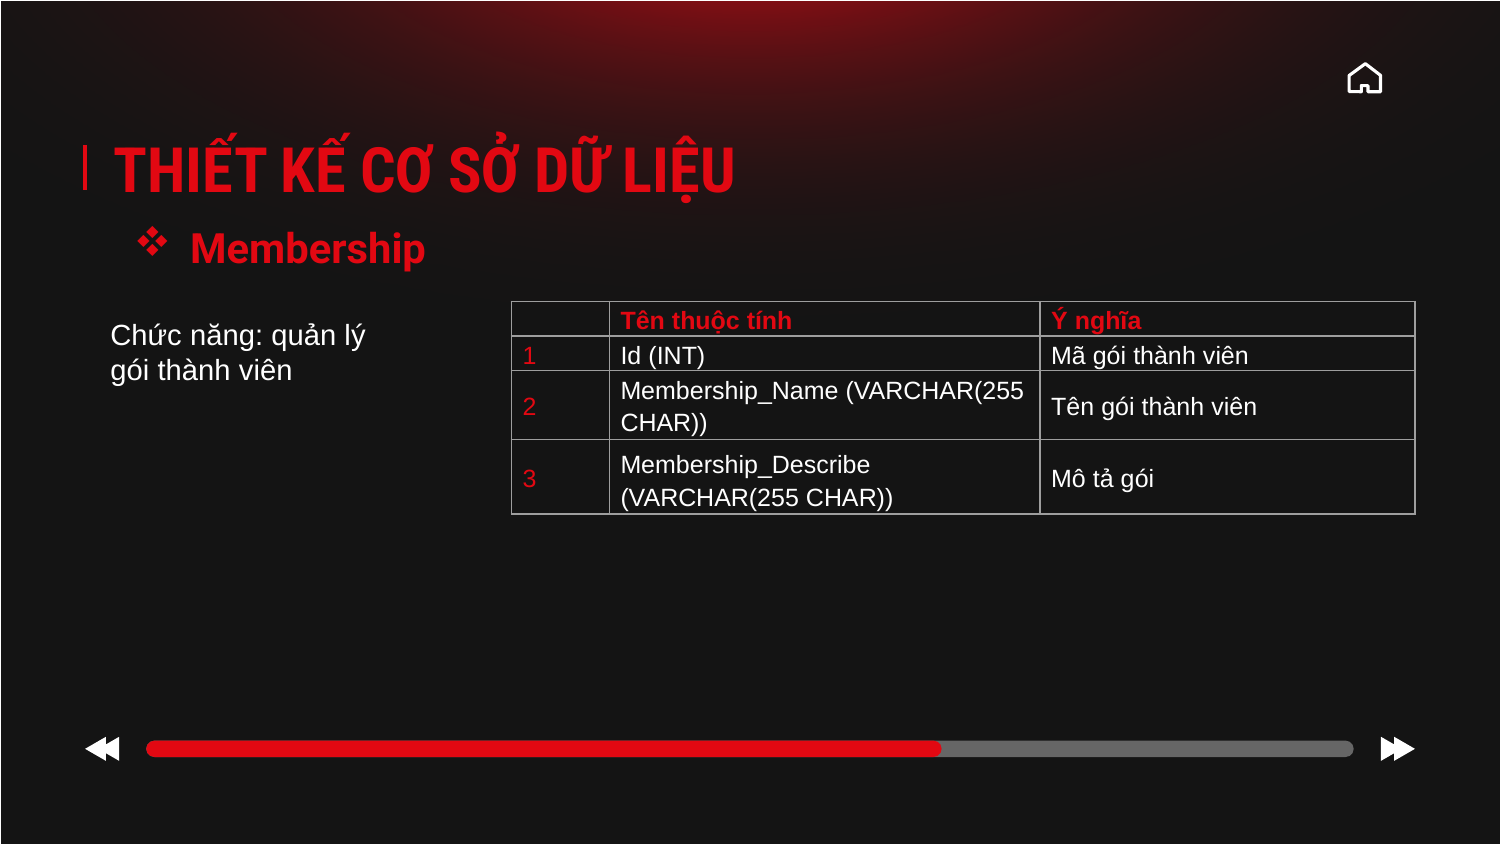

# THIẾT KẾ CƠ SỞ DỮ LIỆU
Membership
Chức năng: quản lý gói thành viên
|  | Tên thuộc tính | Ý nghĩa |
| --- | --- | --- |
| 1 | Id (INT) | Mã gói thành viên |
| 2 | Membership\_Name (VARCHAR(255 CHAR)) | Tên gói thành viên |
| 3 | Membership\_Describe (VARCHAR(255 CHAR)) | Mô tả gói |